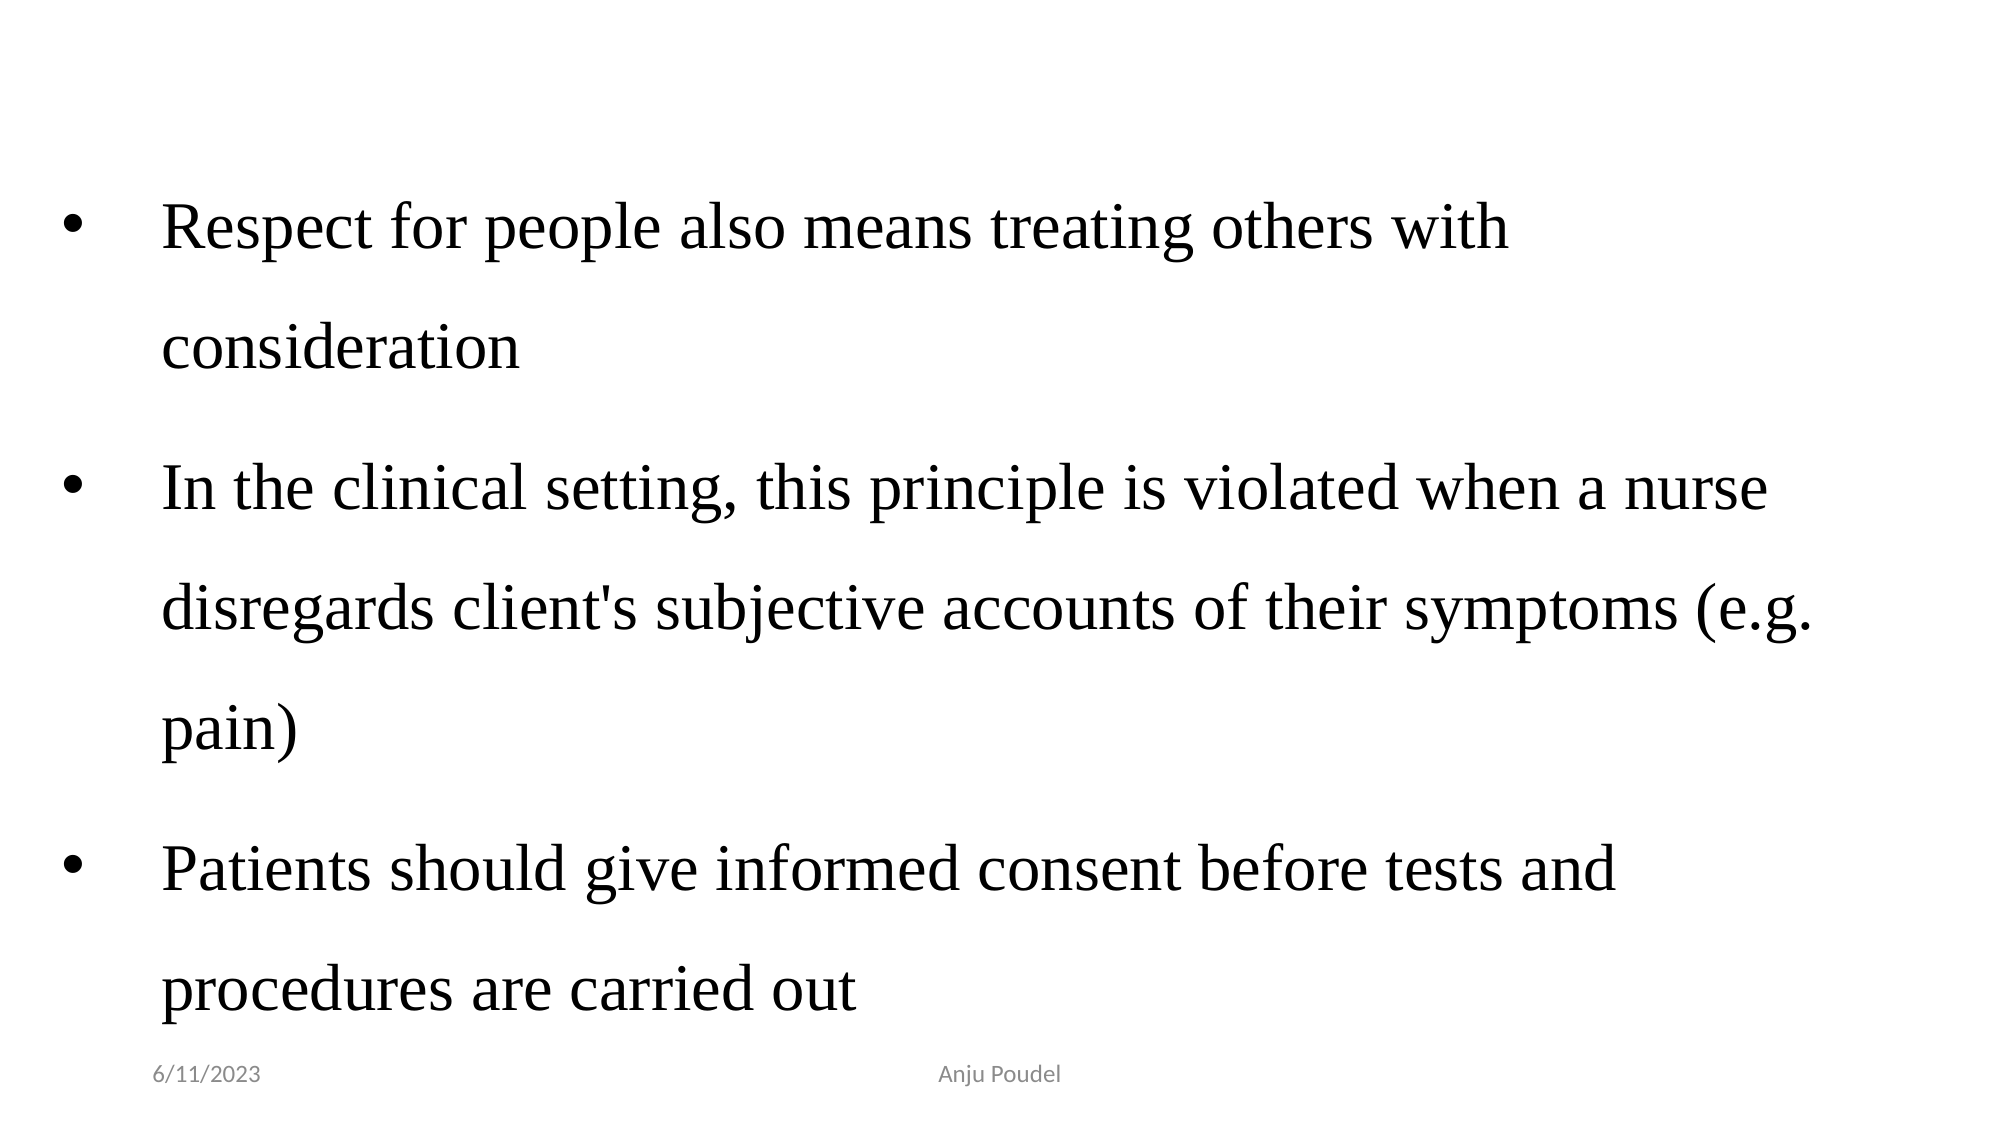

Respect for people also means treating others with consideration
In the clinical setting, this principle is violated when a nurse disregards client's subjective accounts of their symptoms (e.g. pain)
Patients should give informed consent before tests and procedures are carried out

6/11/2023
Anju Poudel